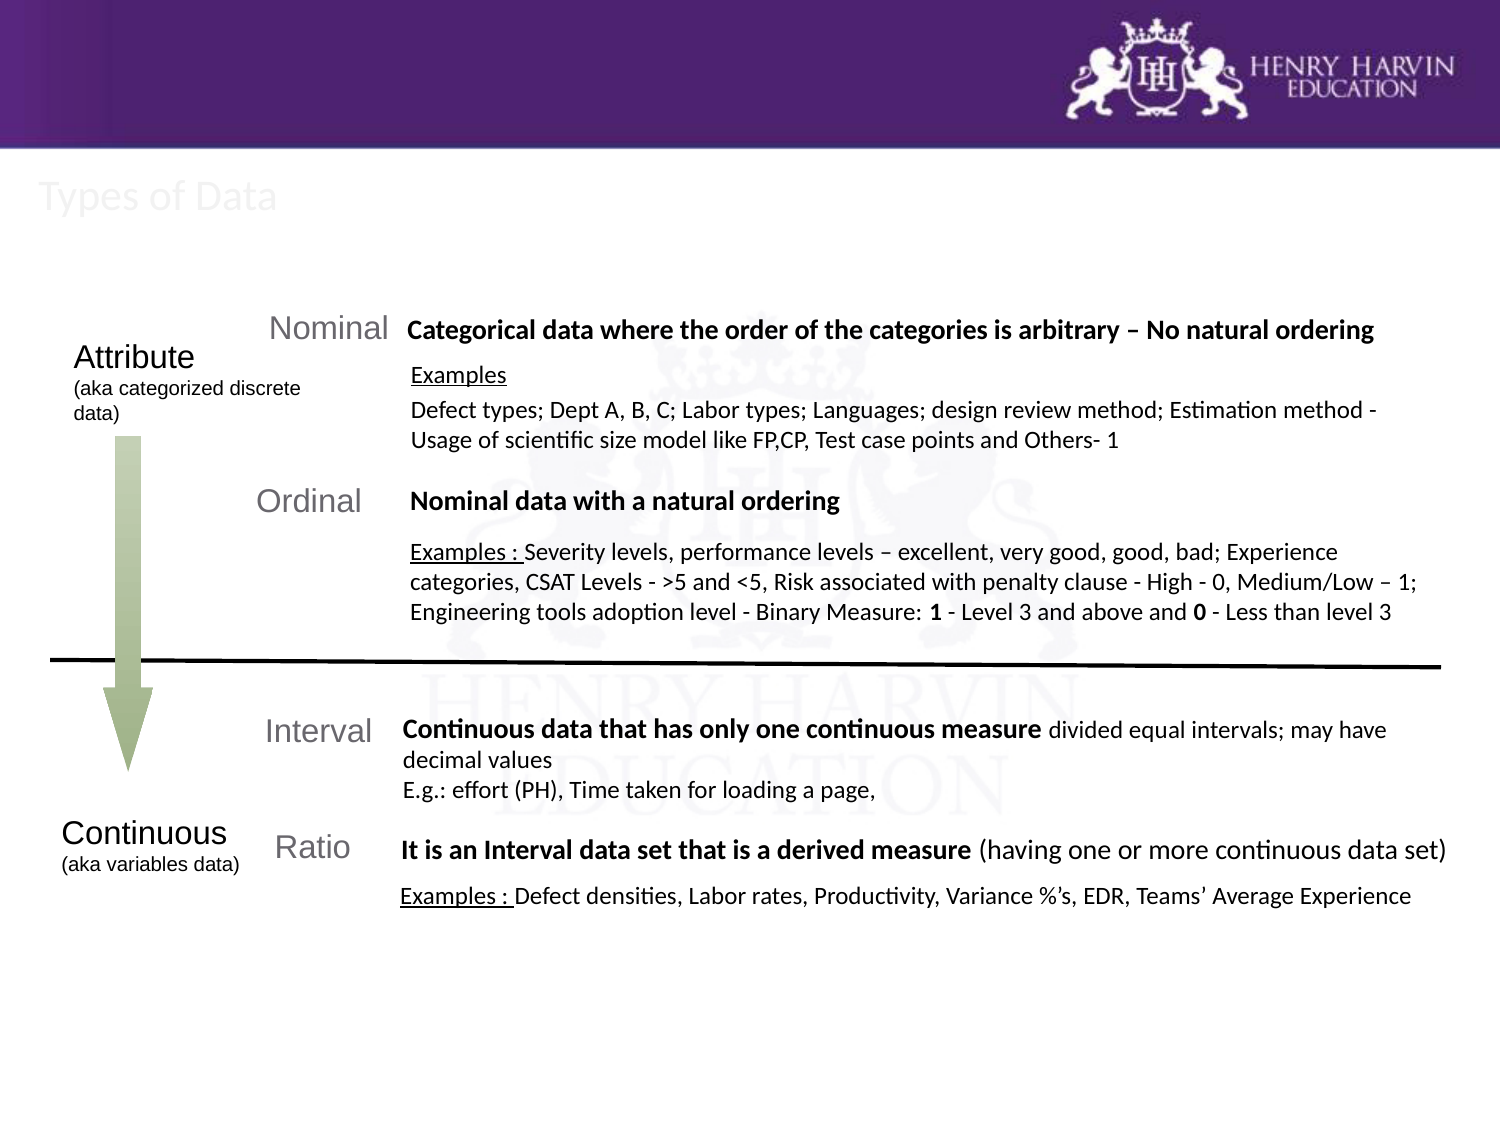

Types of Data
Categorical data where the order of the categories is arbitrary – No natural ordering
Nominal
Attribute
(aka categorized discrete data)
Examples
Defect types; Dept A, B, C; Labor types; Languages; design review method; Estimation method - Usage of scientific size model like FP,CP, Test case points and Others- 1

Ordinal
Nominal data with a natural ordering
Examples : Severity levels, performance levels – excellent, very good, good, bad; Experience categories, CSAT Levels - >5 and <5, Risk associated with penalty clause - High - 0, Medium/Low – 1; Engineering tools adoption level - Binary Measure: 1 - Level 3 and above and 0 - Less than level 3

Continuous data that has only one continuous measure divided equal intervals; may have decimal values
E.g.: effort (PH), Time taken for loading a page,
Interval
Continuous
(aka variables data)
Ratio
It is an Interval data set that is a derived measure (having one or more continuous data set)
Examples : Defect densities, Labor rates, Productivity, Variance %’s, EDR, Teams’ Average Experience